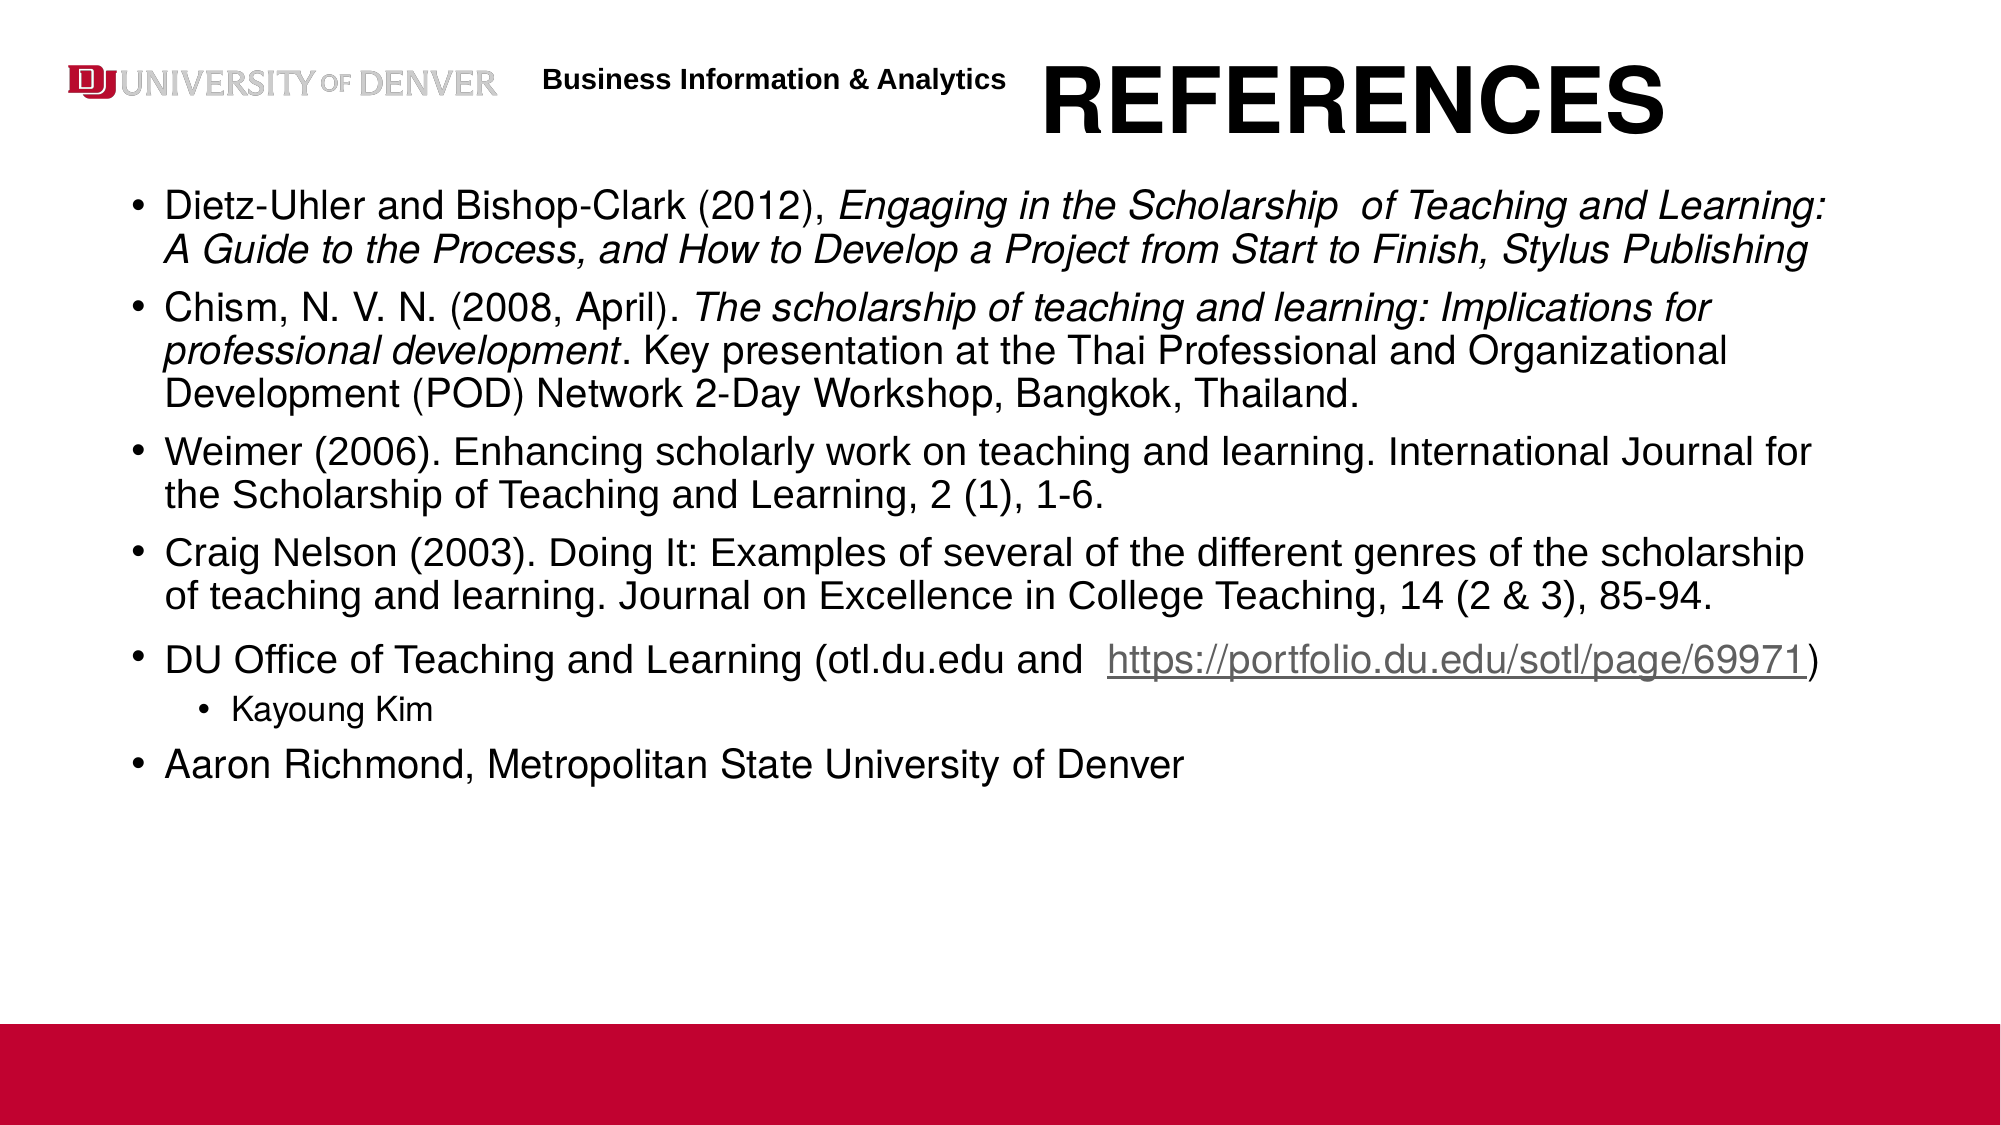

# REFERENCES

Dietz-Uhler and Bishop-Clark (2012), Engaging in the Scholarship  of Teaching and Learning: A Guide to the Process, and How to Develop a Project from Start to Finish, Stylus Publishing
Chism, N. V. N. (2008, April). The scholarship of teaching and learning: Implications for professional development. Key presentation at the Thai Professional and Organizational Development (POD) Network 2-Day Workshop, Bangkok, Thailand.
Weimer (2006). Enhancing scholarly work on teaching and learning. International Journal for the Scholarship of Teaching and Learning, 2 (1), 1-6.
Craig Nelson (2003). Doing It: Examples of several of the different genres of the scholarship of teaching and learning. Journal on Excellence in College Teaching, 14 (2 & 3), 85-94.
DU Office of Teaching and Learning (otl.du.edu and  https://portfolio.du.edu/sotl/page/69971)
Kayoung Kim
Aaron Richmond, Metropolitan State University of Denver